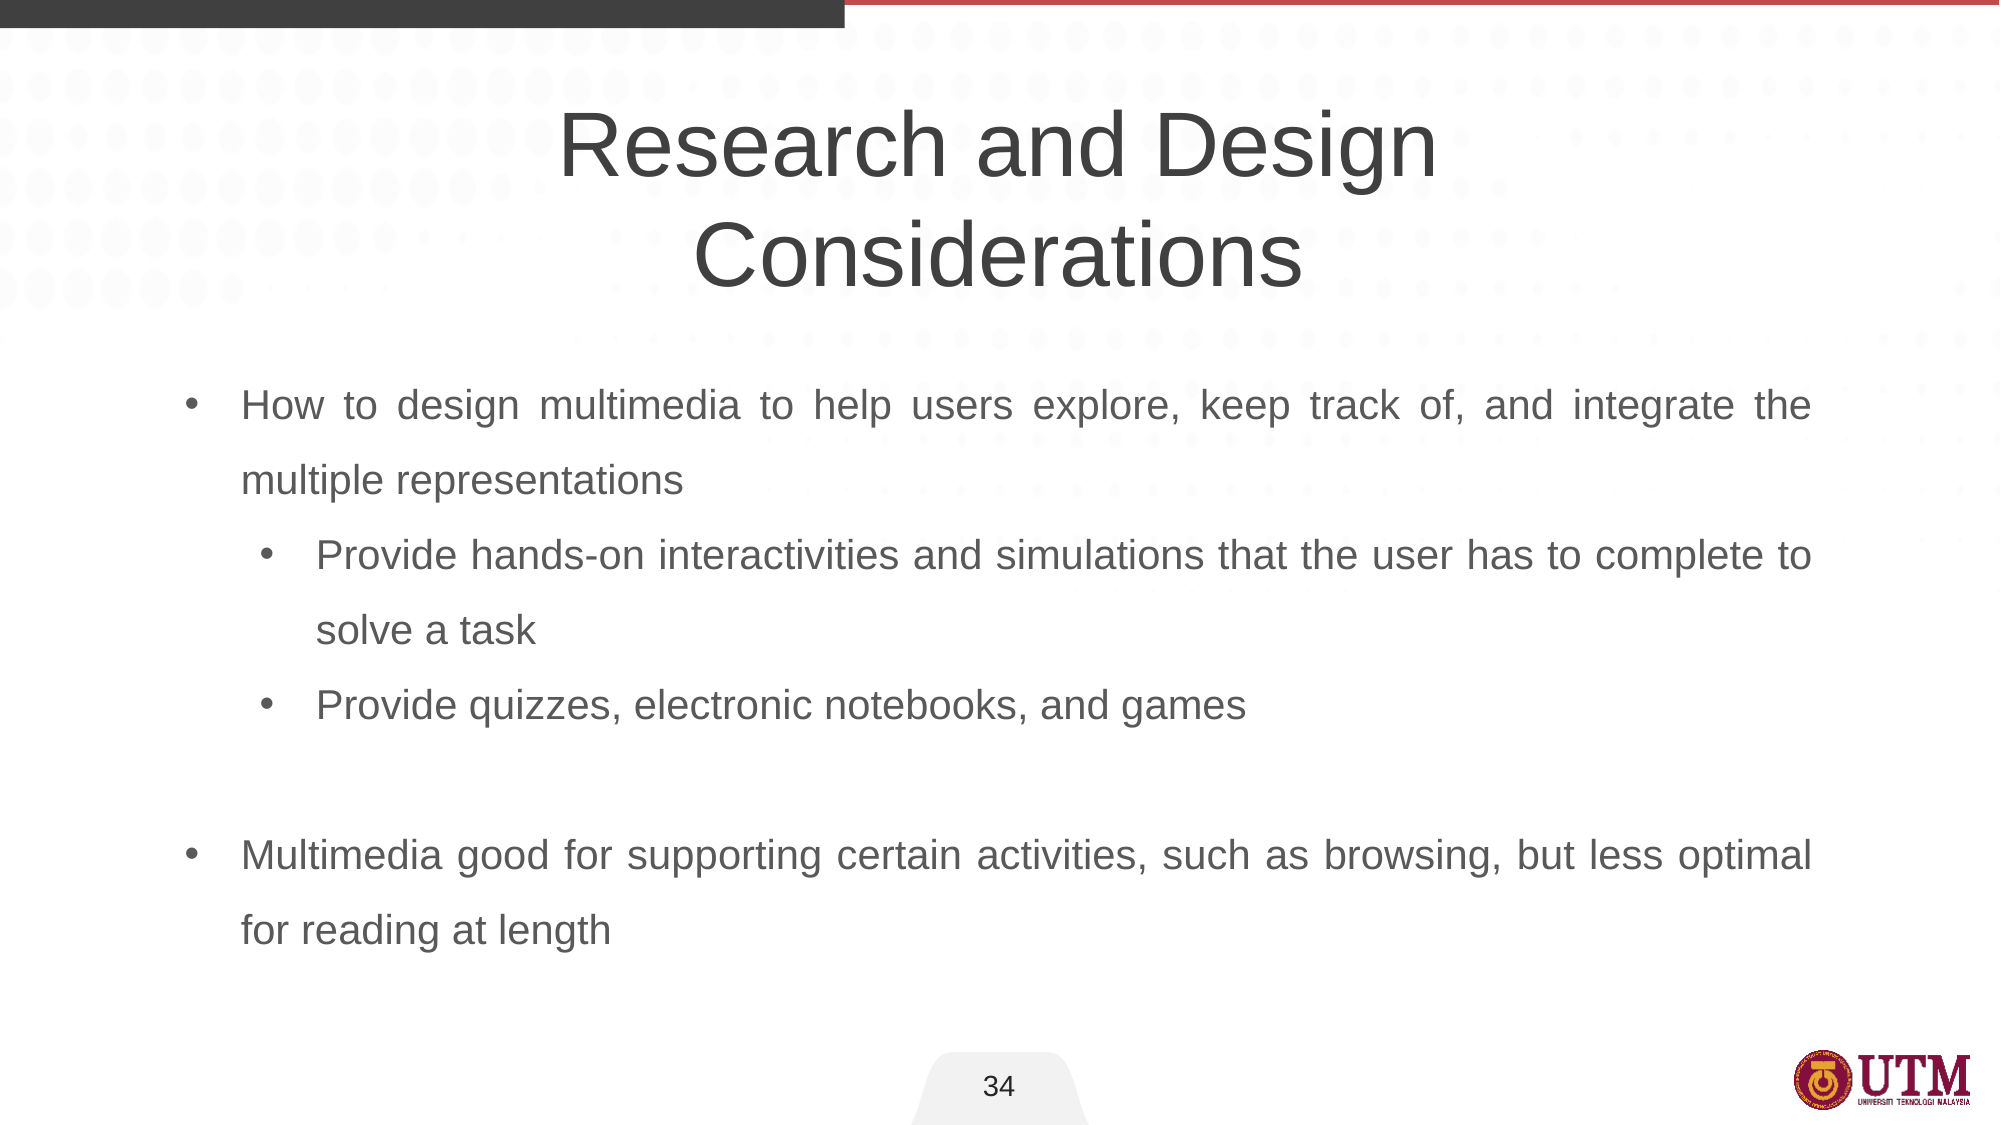

Research and Design
Considerations
How to design multimedia to help users explore, keep track of, and integrate the multiple representations
Provide hands-on interactivities and simulations that the user has to complete to solve a task
Provide quizzes, electronic notebooks, and games

Multimedia good for supporting certain activities, such as browsing, but less optimal for reading at length
34